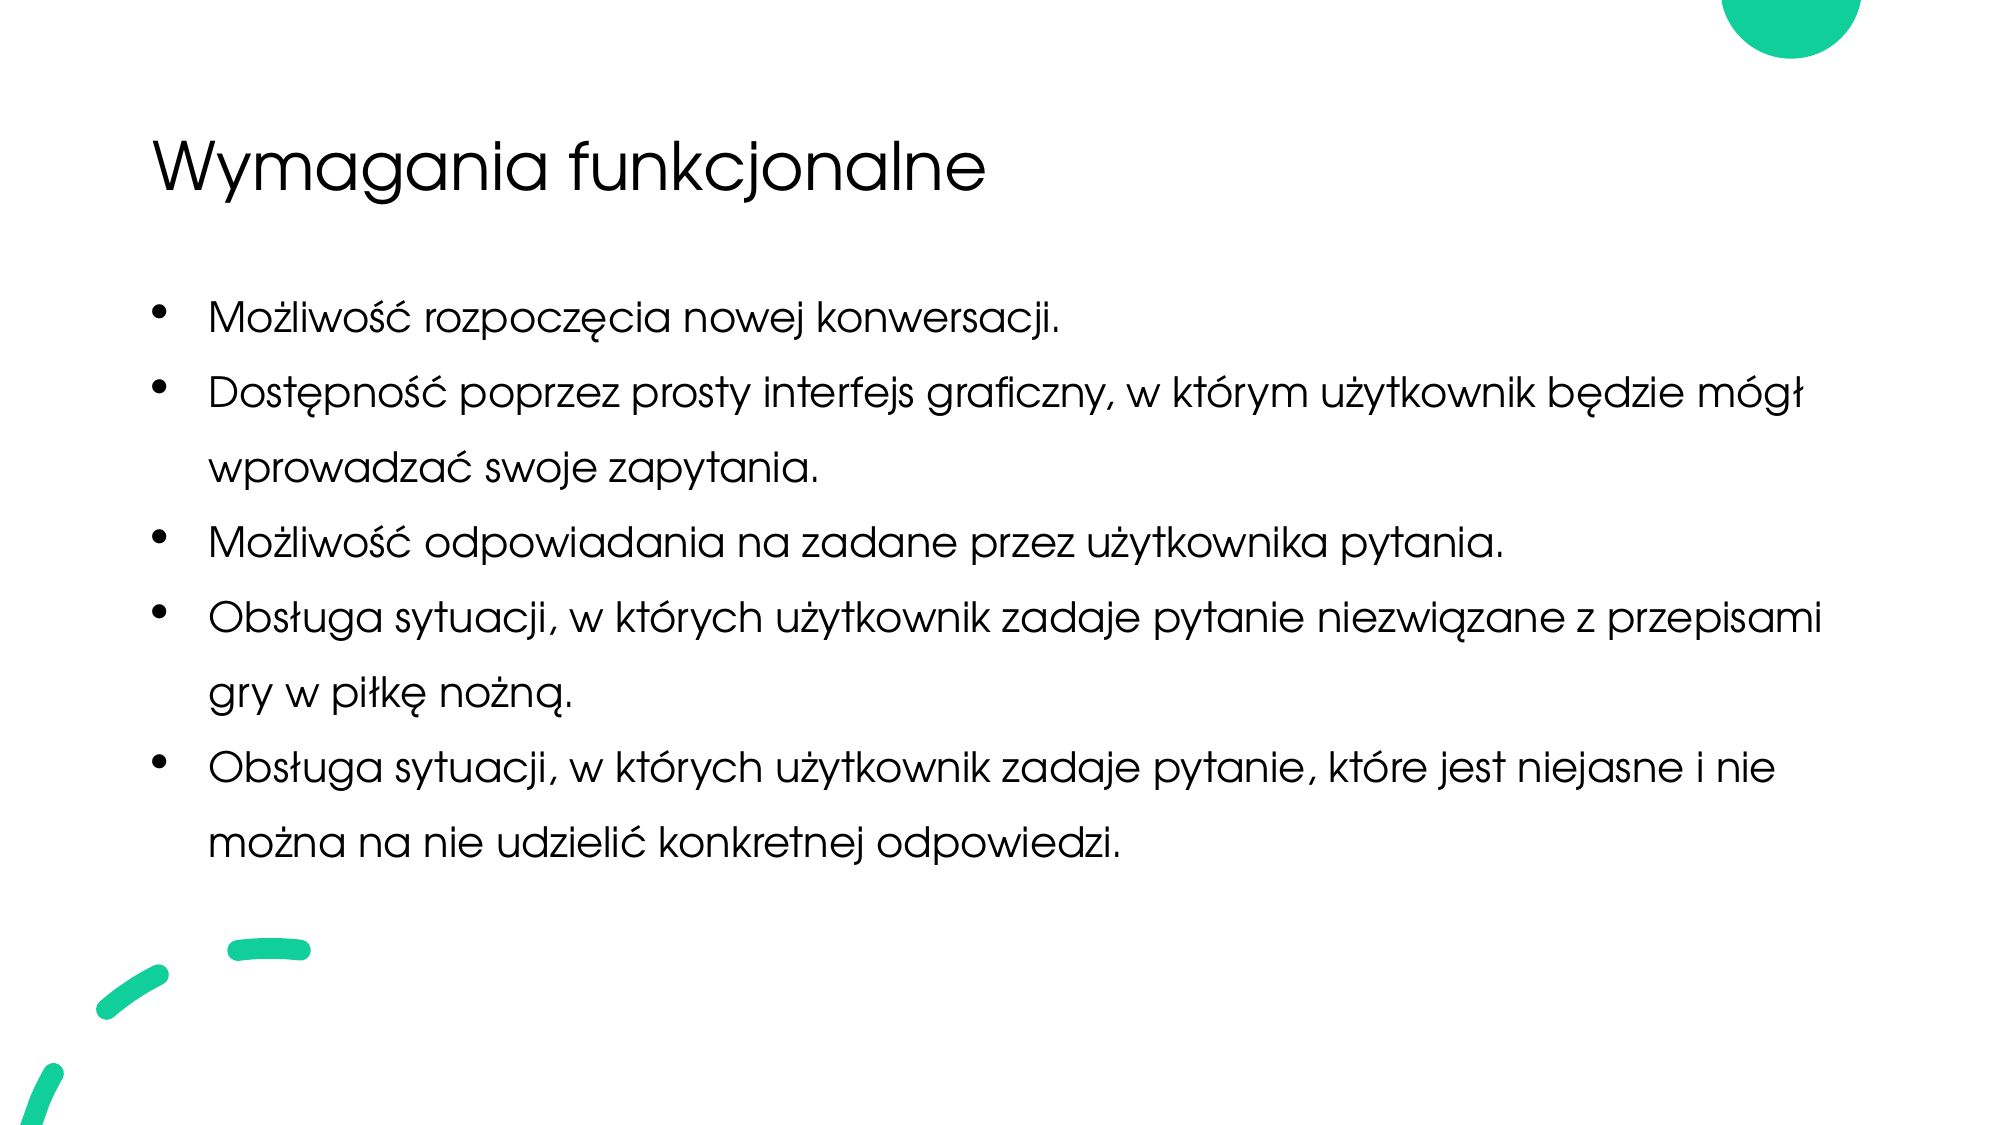

# Wymagania funkcjonalne
Możliwość rozpoczęcia nowej konwersacji.
Dostępność poprzez prosty interfejs graficzny, w którym użytkownik będzie mógł wprowadzać swoje zapytania.
Możliwość odpowiadania na zadane przez użytkownika pytania.
Obsługa sytuacji, w których użytkownik zadaje pytanie niezwiązane z przepisami gry w piłkę nożną.
Obsługa sytuacji, w których użytkownik zadaje pytanie, które jest niejasne i nie można na nie udzielić konkretnej odpowiedzi.